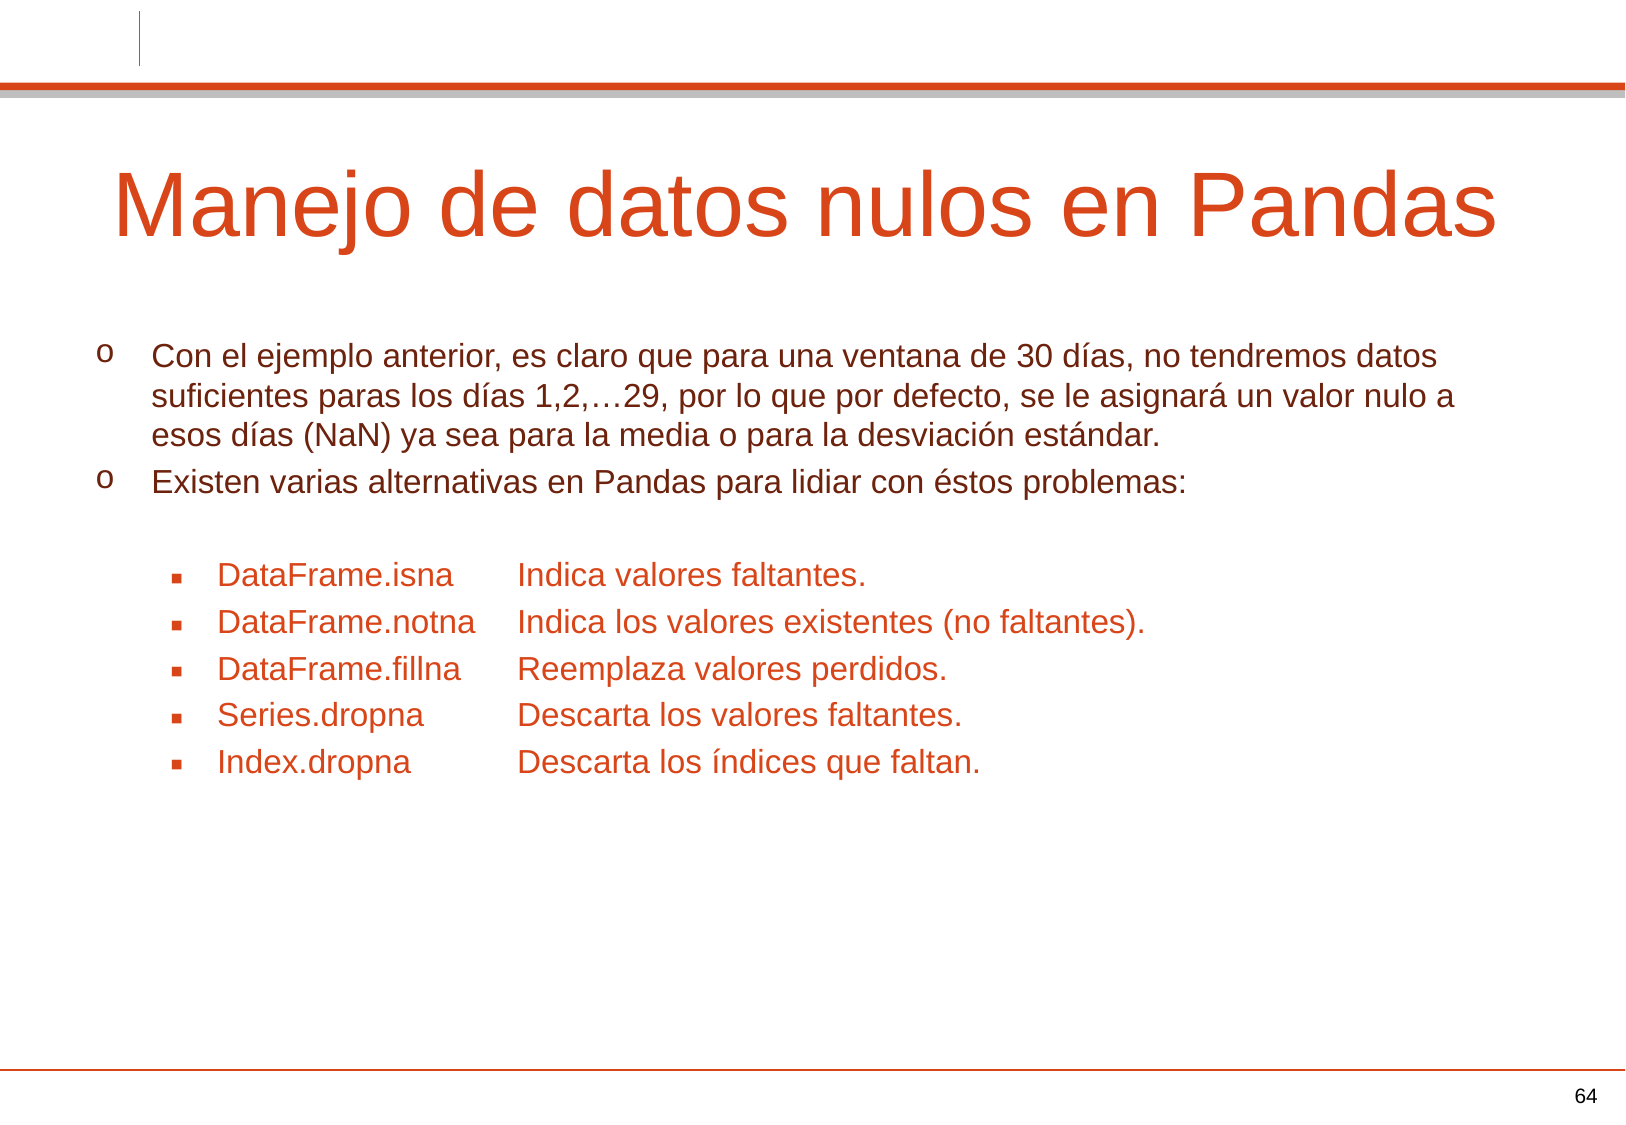

# Manejo de datos nulos en Pandas
Con el ejemplo anterior, es claro que para una ventana de 30 días, no tendremos datos suficientes paras los días 1,2,…29, por lo que por defecto, se le asignará un valor nulo a esos días (NaN) ya sea para la media o para la desviación estándar.
Existen varias alternativas en Pandas para lidiar con éstos problemas:

DataFrame.isna 	Indica valores faltantes.
DataFrame.notna 	Indica los valores existentes (no faltantes).
DataFrame.fillna 	Reemplaza valores perdidos.
Series.dropna 	Descarta los valores faltantes.
Index.dropna 	Descarta los índices que faltan.
64